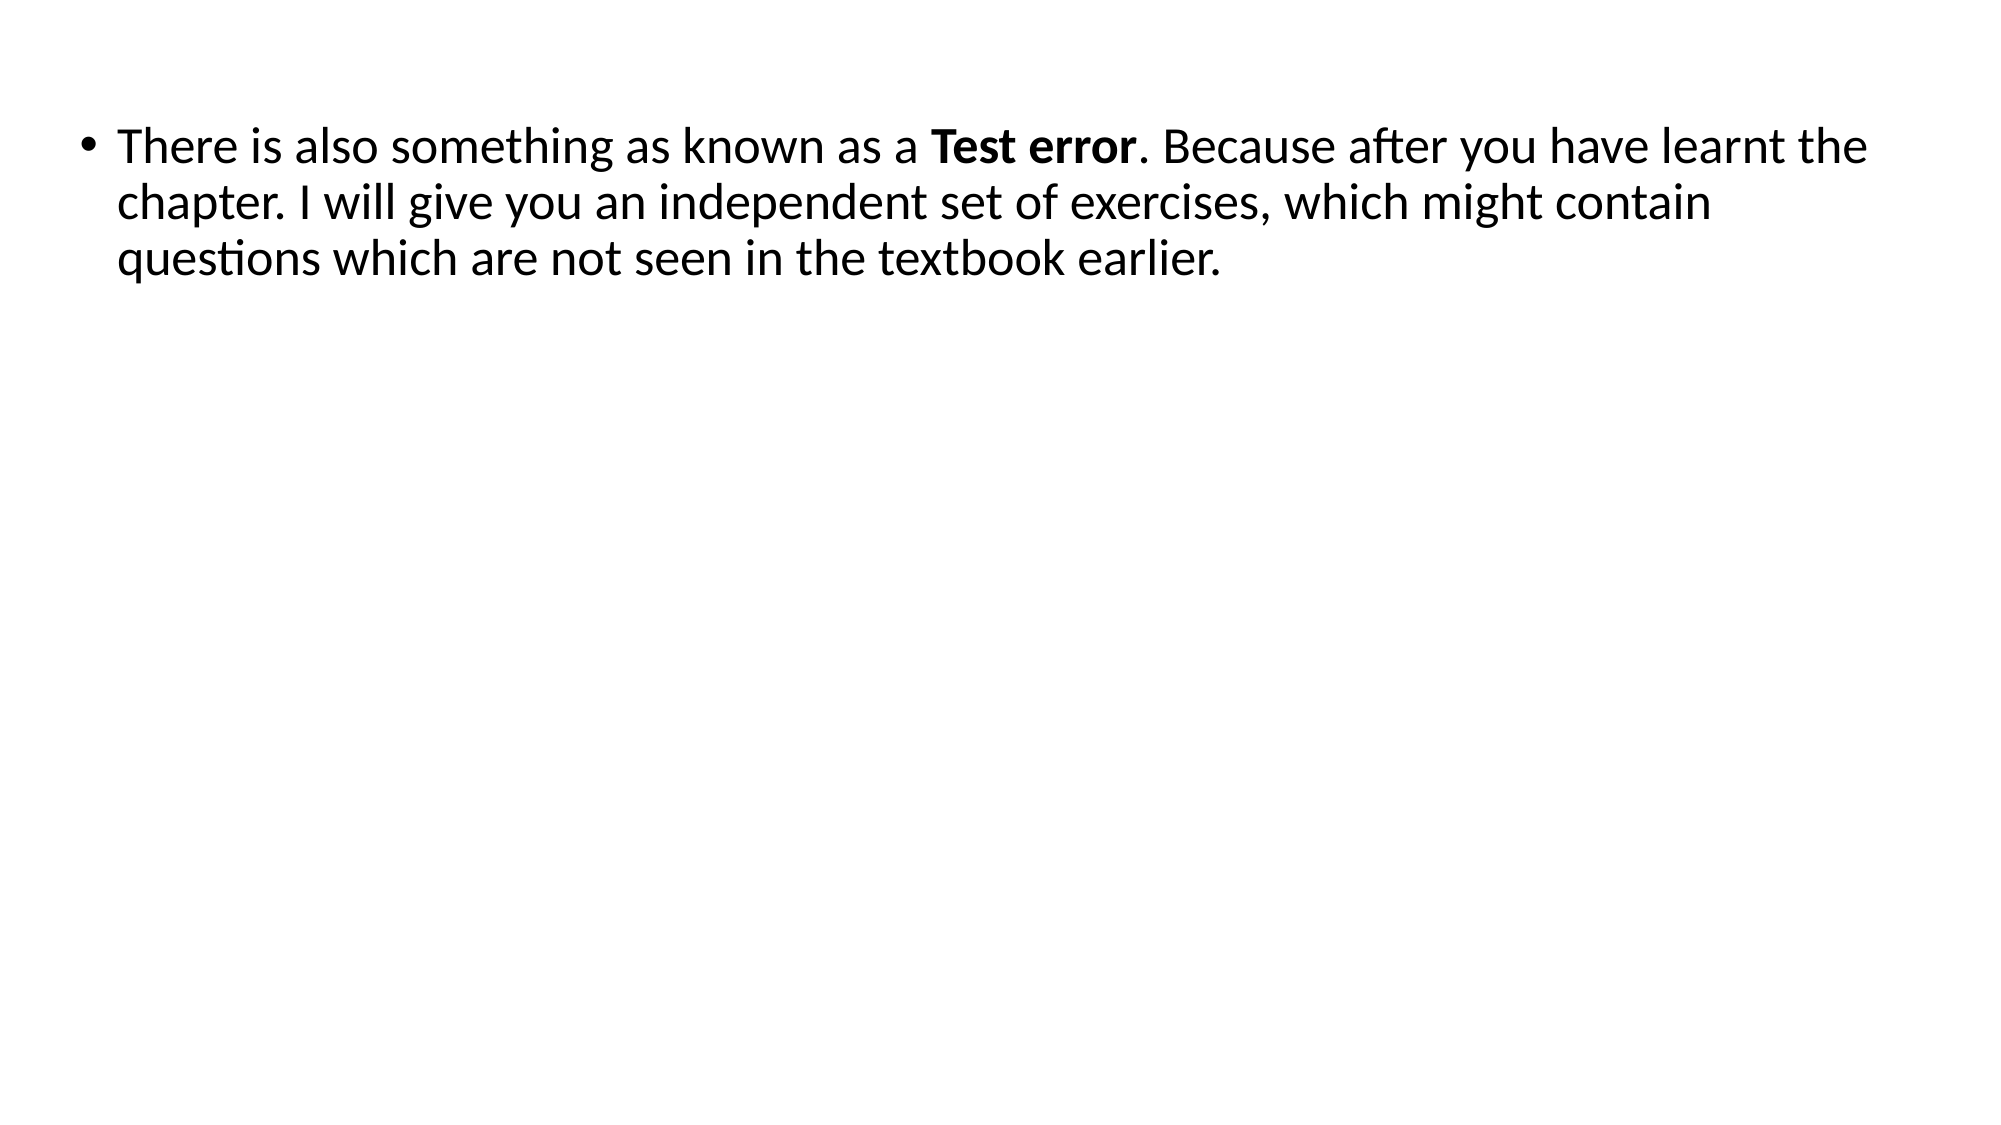

There is also something as known as a Test error. Because after you have learnt the chapter. I will give you an independent set of exercises, which might contain questions which are not seen in the textbook earlier.